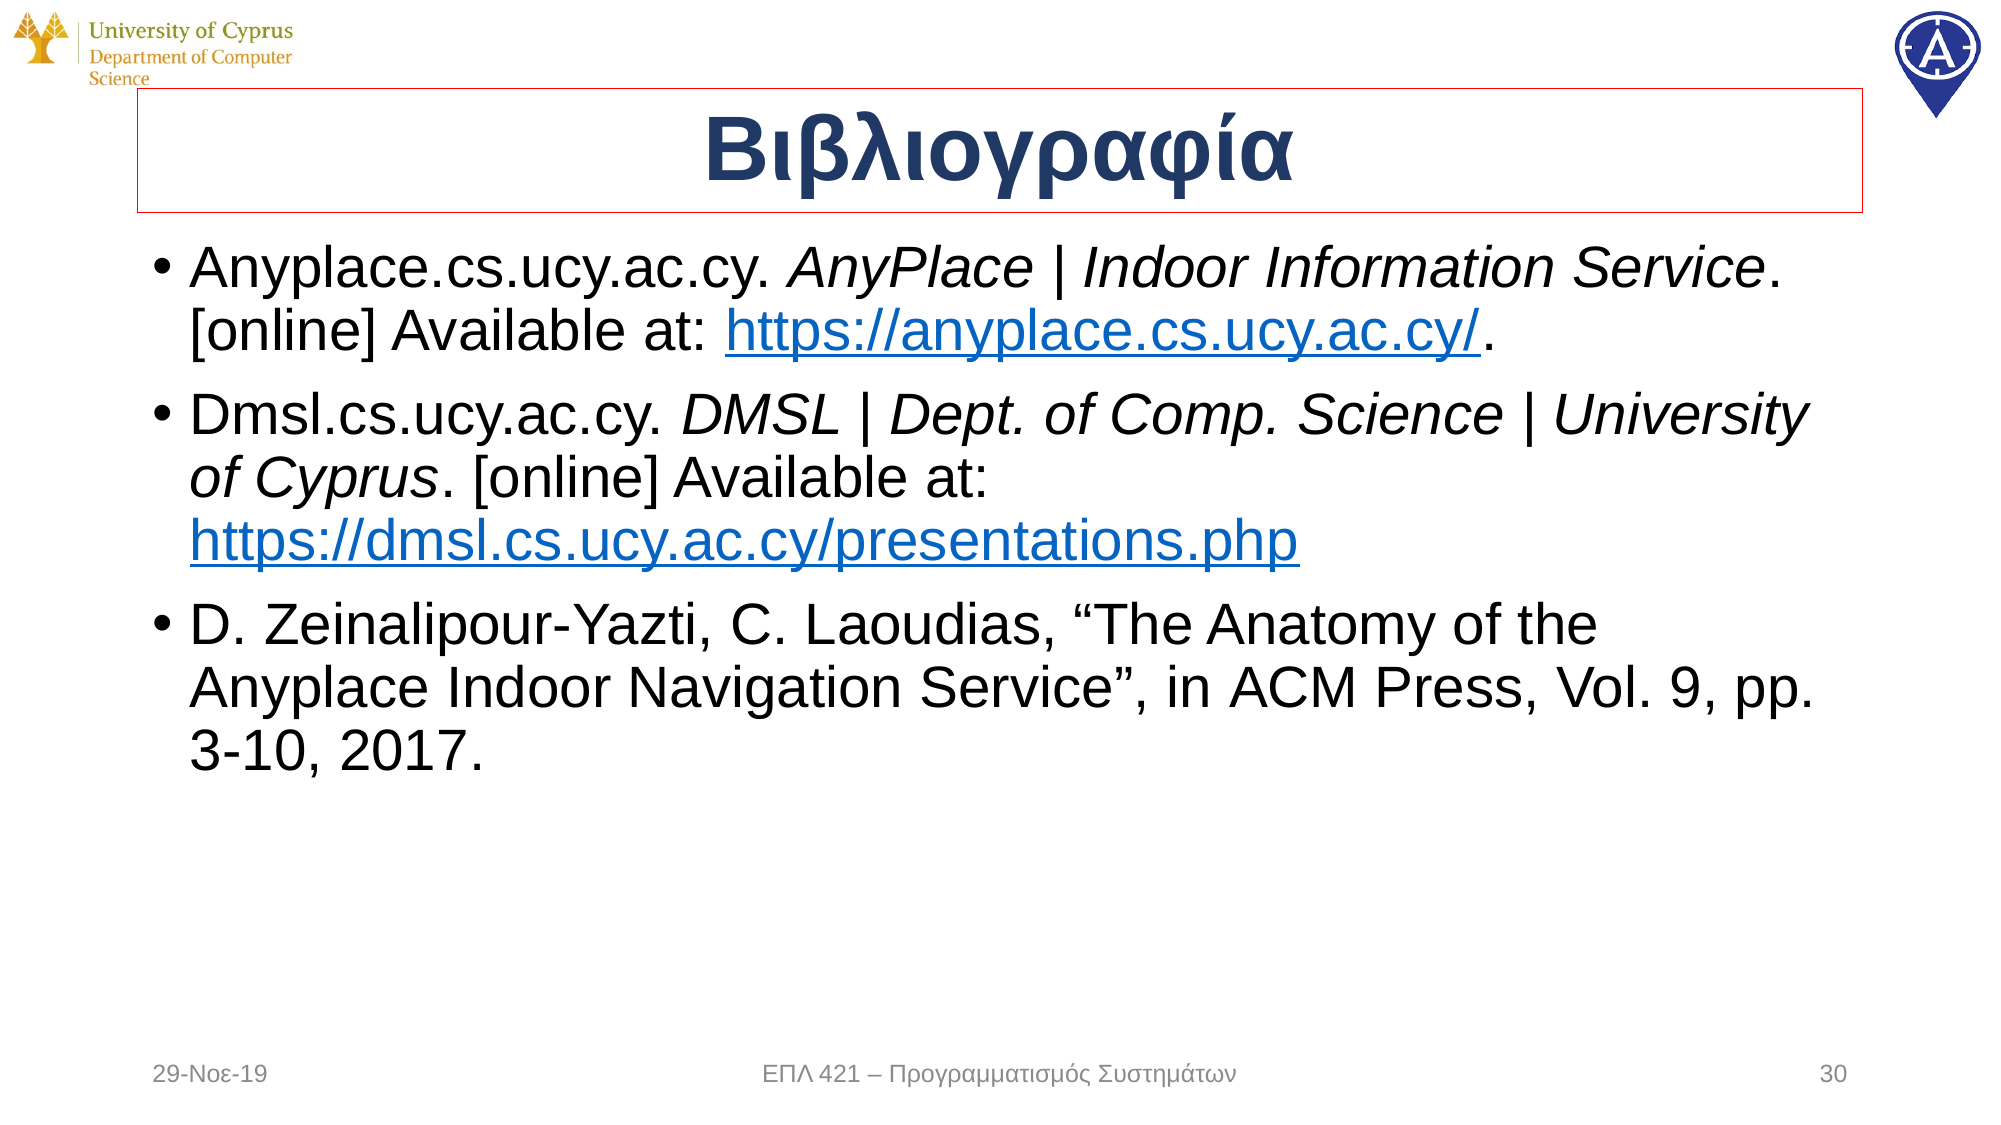

# Βιβλιογραφία
Anyplace.cs.ucy.ac.cy. AnyPlace | Indoor Information Service. [online] Available at: https://anyplace.cs.ucy.ac.cy/.
Dmsl.cs.ucy.ac.cy. DMSL | Dept. of Comp. Science | University of Cyprus. [online] Available at: https://dmsl.cs.ucy.ac.cy/presentations.php
D. Zeinalipour-Yazti, C. Laoudias, “The Anatomy of the Anyplace Indoor Navigation Service”, in ACM Press, Vol. 9, pp. 3-10, 2017.
29-Νοε-19
ΕΠΛ 421 – Προγραμματισμός Συστημάτων
30